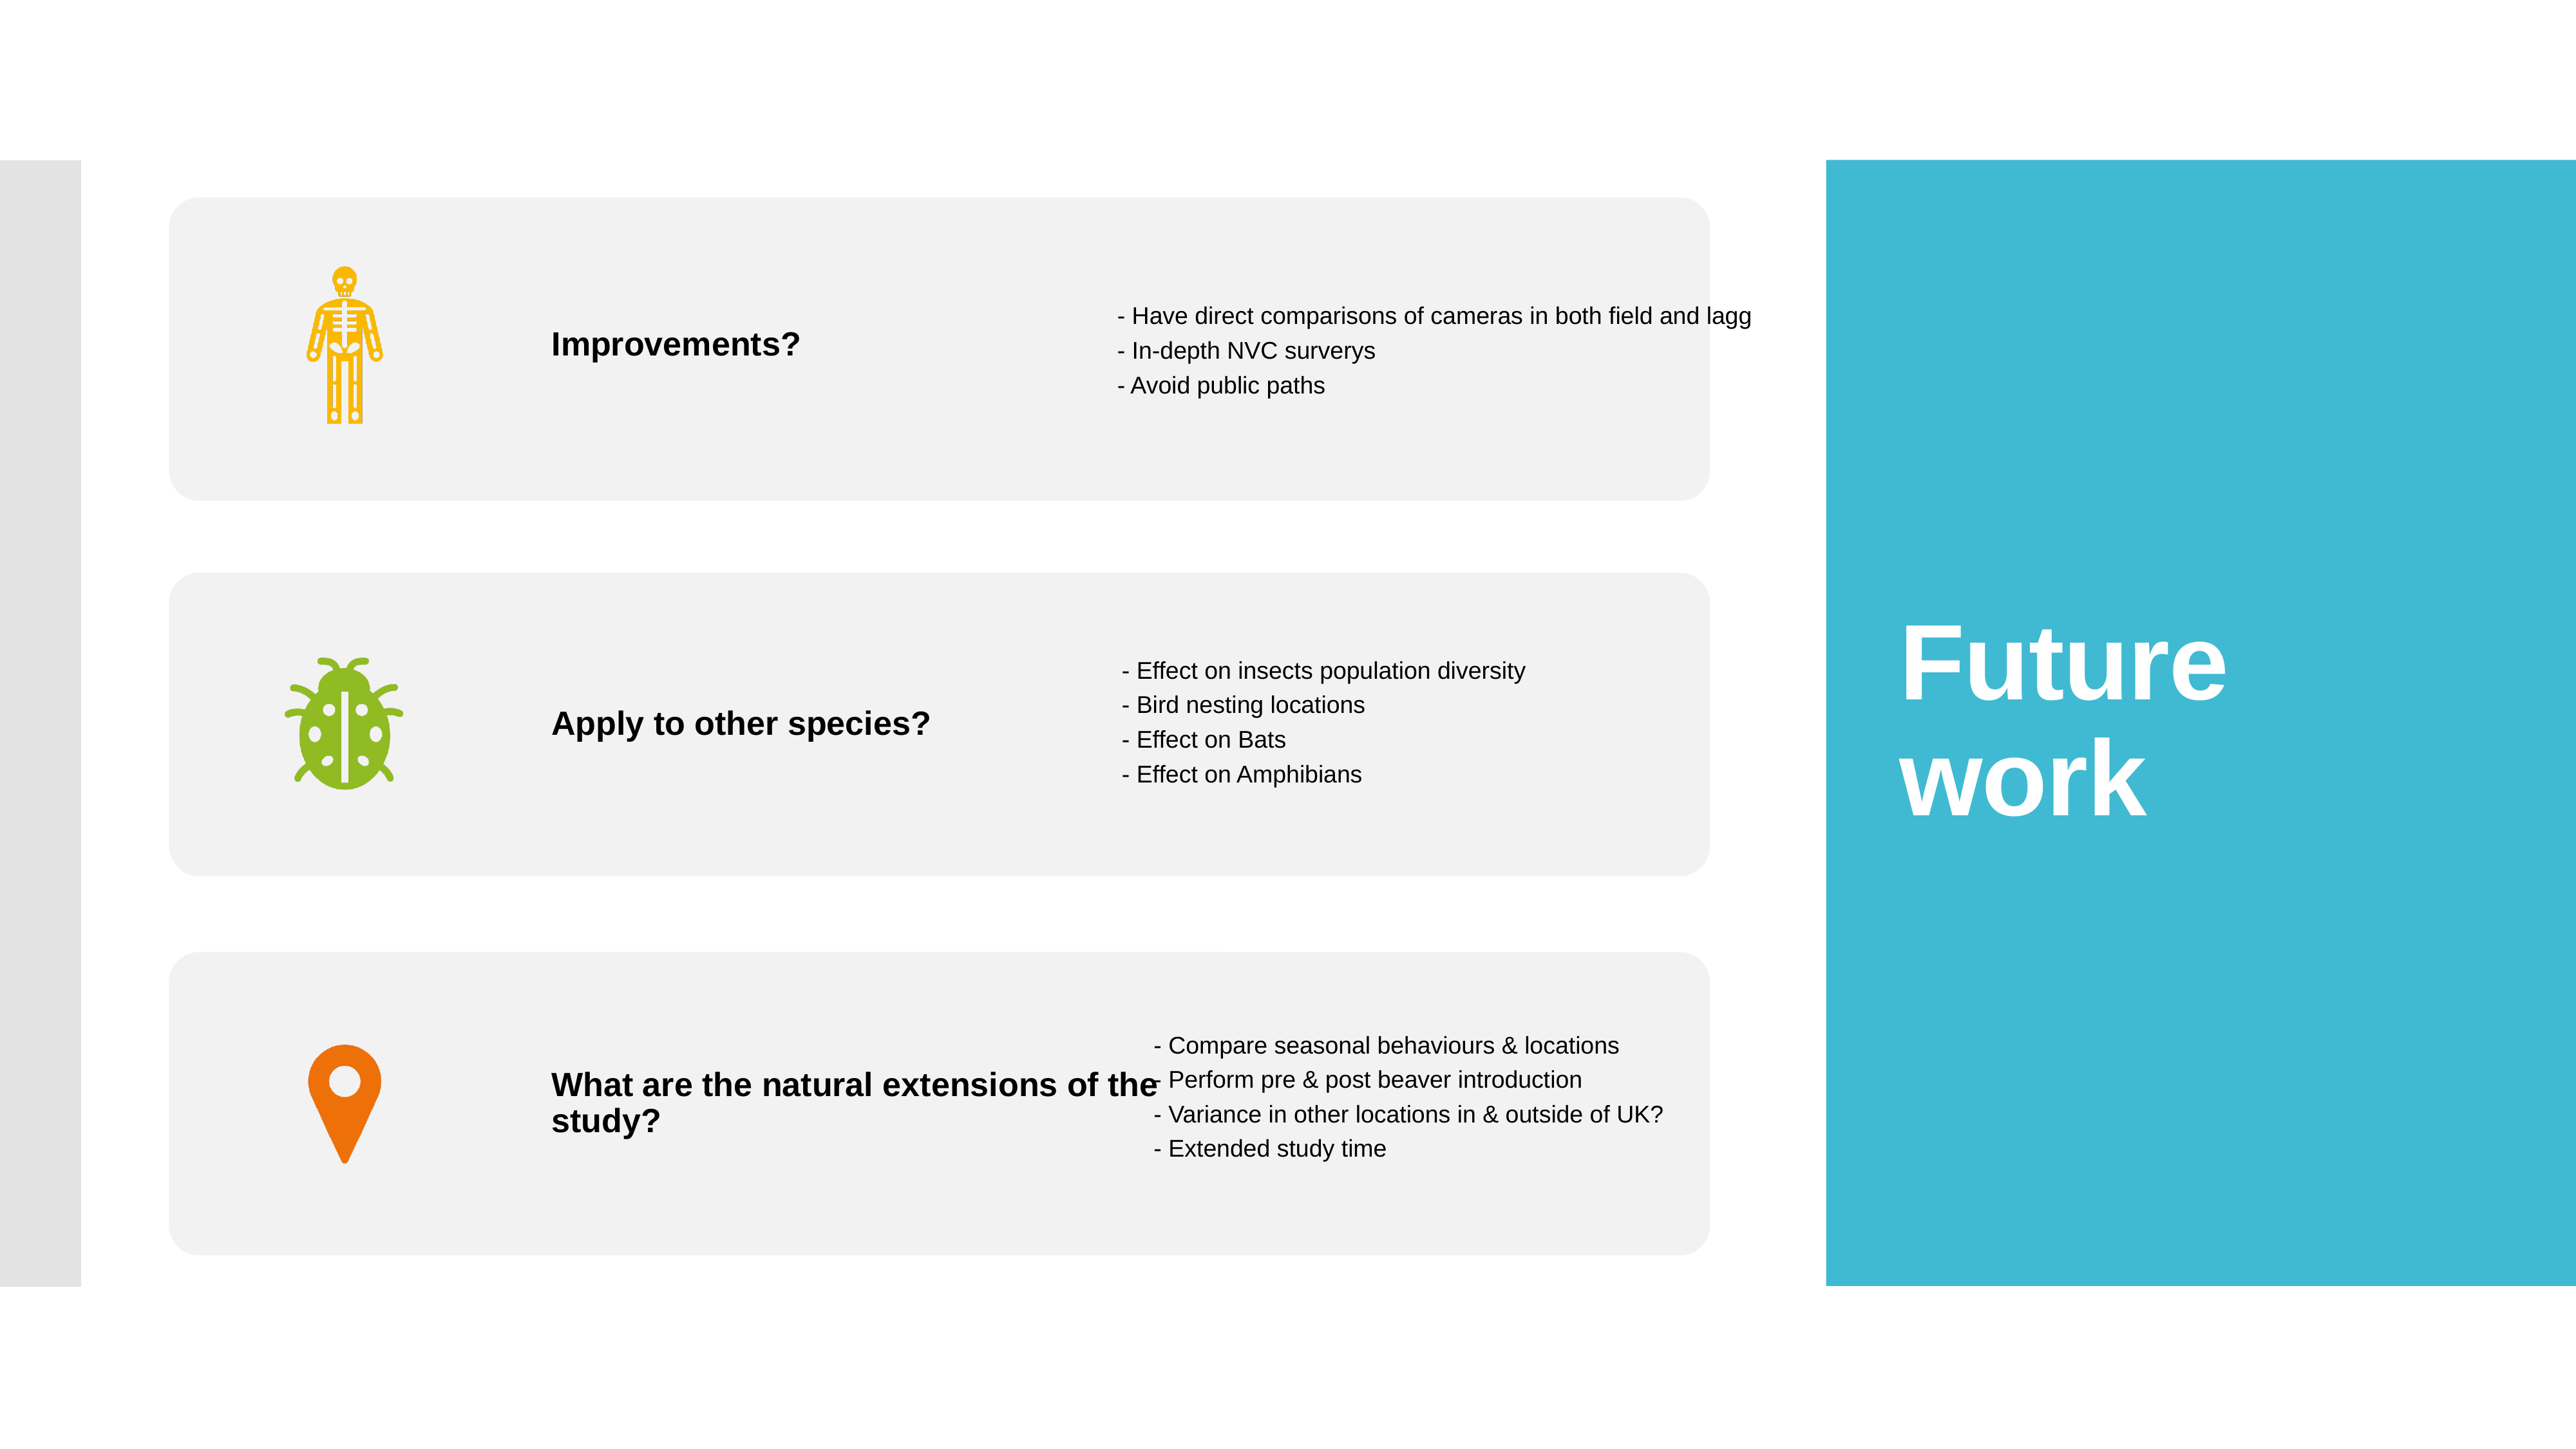

Improvements?
- Have direct comparisons of cameras in both field and lagg
- In-depth NVC surverys
- Avoid public paths
Apply to other species?
- Effect on insects population diversity
- Bird nesting locations
- Effect on Bats
- Effect on Amphibians
What are the natural extensions of the study?
- Compare seasonal behaviours & locations
- Perform pre & post beaver introduction
- Variance in other locations in & outside of UK?
- Extended study time
# Future work